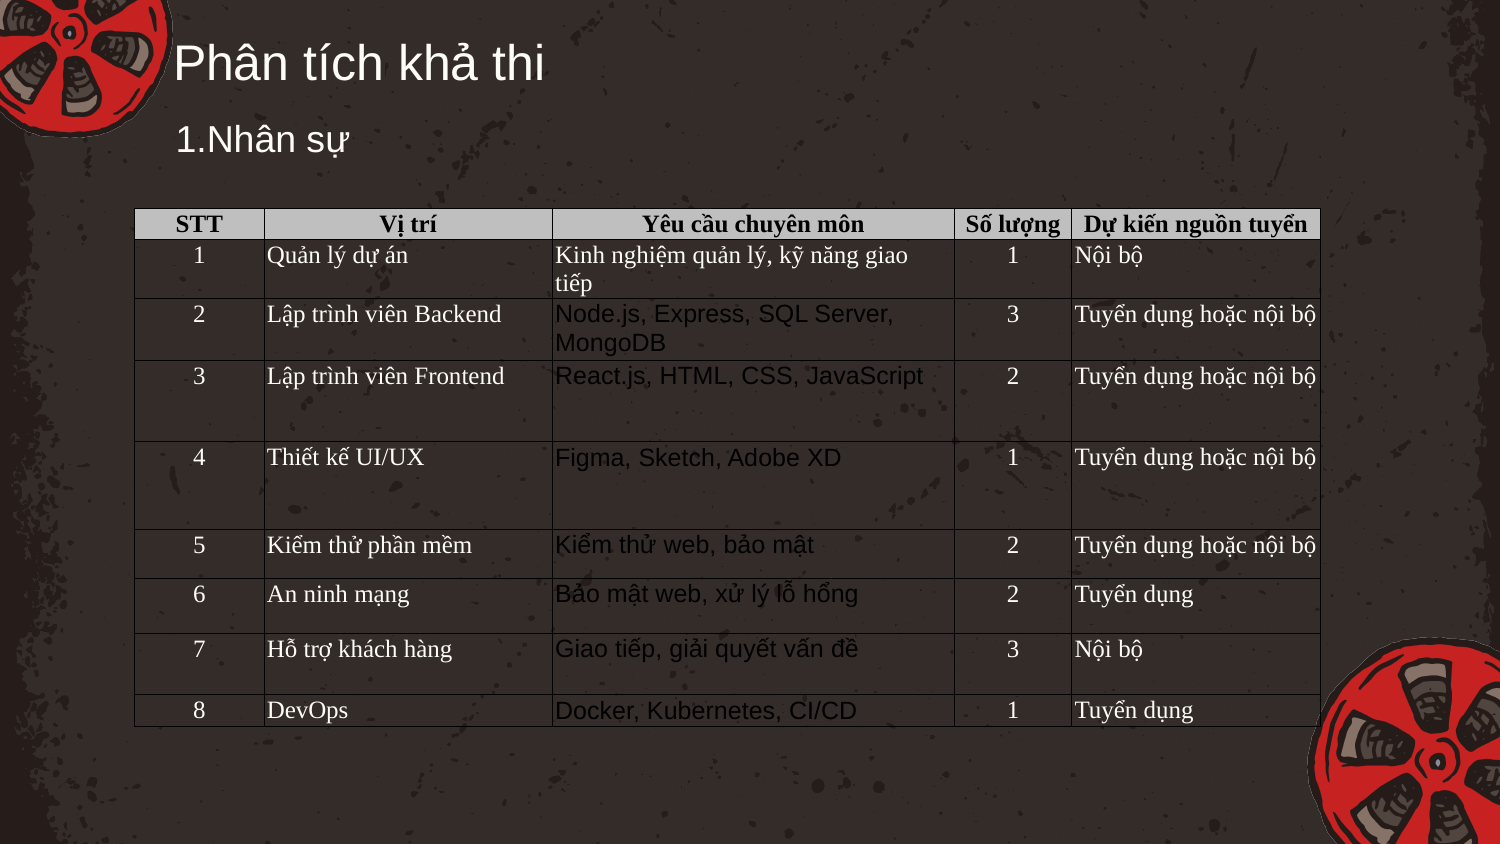

Phân tích khả thi
1.Nhân sự

| STT | Vị trí | Yêu cầu chuyên môn | Số lượng | Dự kiến nguồn tuyển |
| --- | --- | --- | --- | --- |
| 1 | Quản lý dự án | Kinh nghiệm quản lý, kỹ năng giao tiếp | 1 | Nội bộ |
| 2 | Lập trình viên Backend | Node.js, Express, SQL Server, MongoDB | 3 | Tuyển dụng hoặc nội bộ |
| 3 | Lập trình viên Frontend | React.js, HTML, CSS, JavaScript | 2 | Tuyển dụng hoặc nội bộ |
| 4 | Thiết kế UI/UX | Figma, Sketch, Adobe XD | 1 | Tuyển dụng hoặc nội bộ |
| 5 | Kiểm thử phần mềm | Kiểm thử web, bảo mật | 2 | Tuyển dụng hoặc nội bộ |
| 6 | An ninh mạng | Bảo mật web, xử lý lỗ hổng | 2 | Tuyển dụng |
| 7 | Hỗ trợ khách hàng | Giao tiếp, giải quyết vấn đề | 3 | Nội bộ |
| 8 | DevOps | Docker, Kubernetes, CI/CD | 1 | Tuyển dụng |